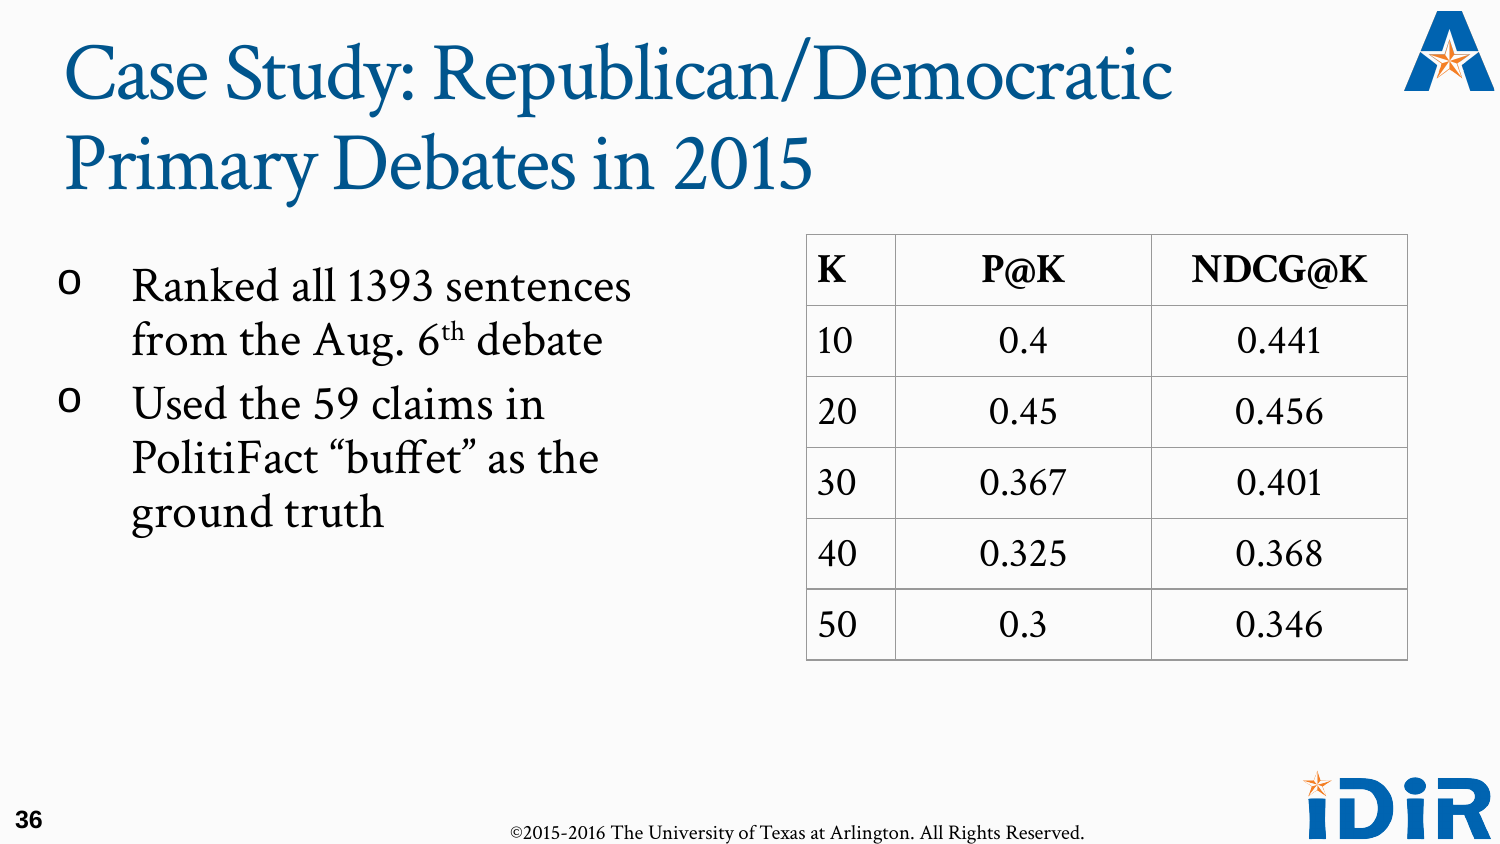

# Case Study: Republican/Democratic Primary Debates in 2015

| K | P@K | NDCG@K |
| --- | --- | --- |
| 10 | 0.4 | 0.441 |
| 20 | 0.45 | 0.456 |
| 30 | 0.367 | 0.401 |
| 40 | 0.325 | 0.368 |
| 50 | 0.3 | 0.346 |
Ranked all 1393 sentences from the Aug. 6th debate
Used the 59 claims in PolitiFact “buffet” as the ground truth
36